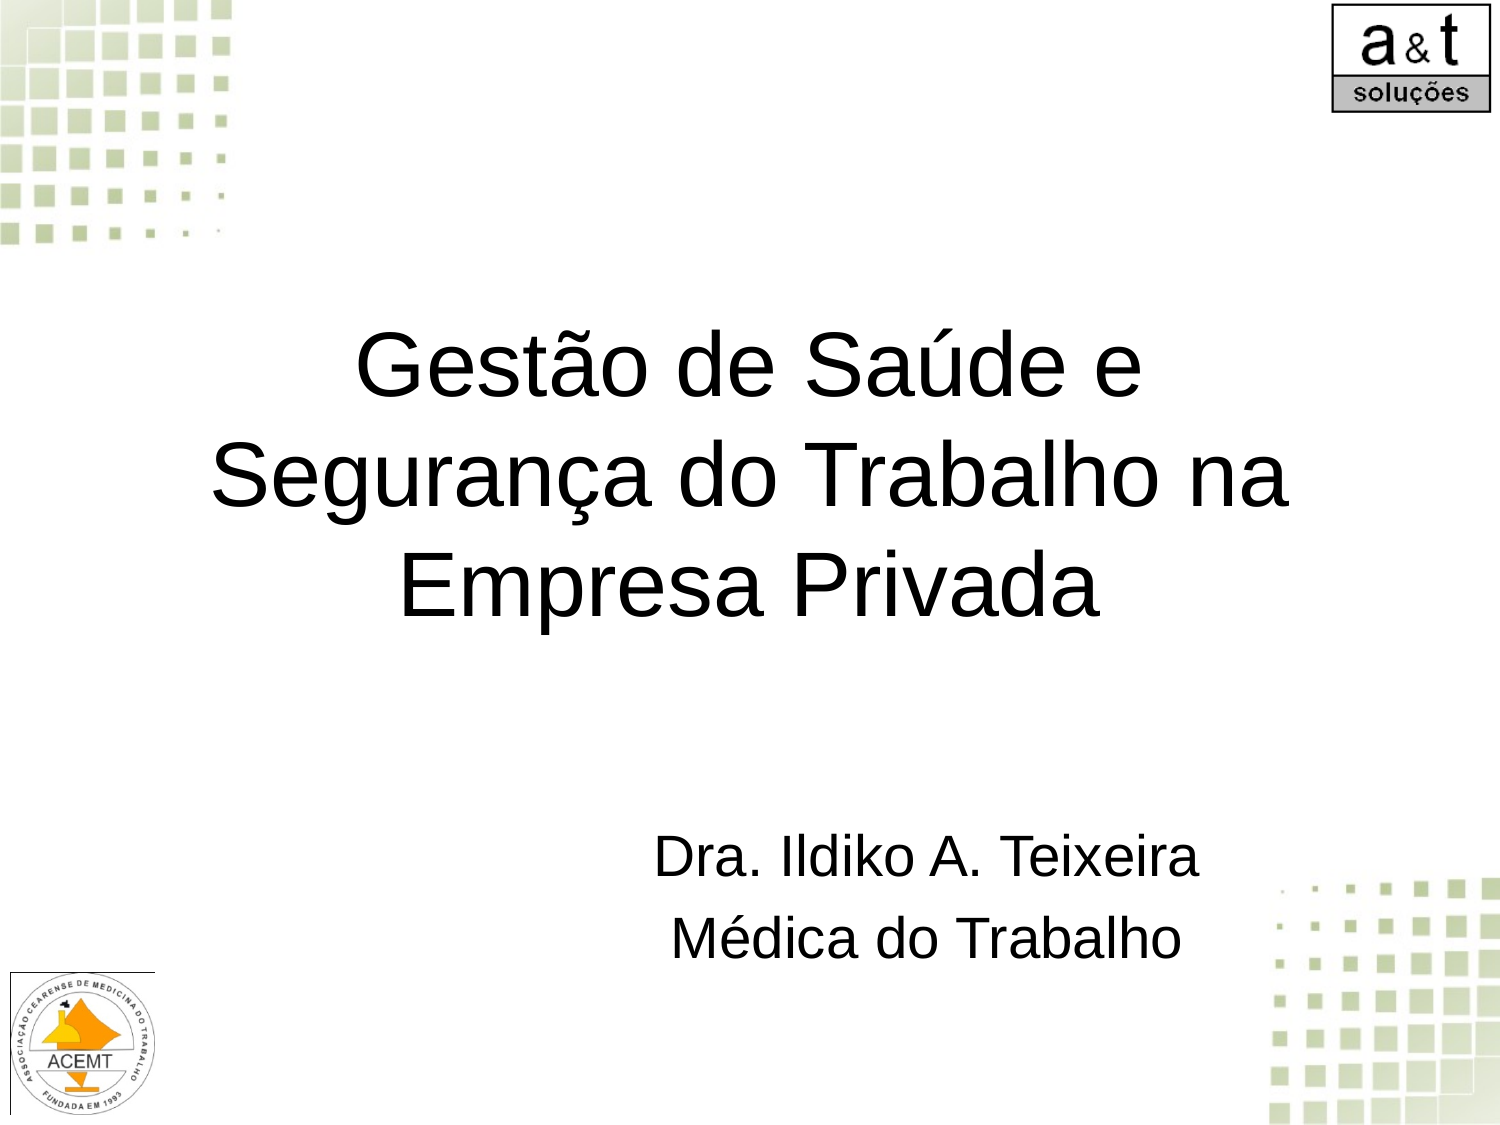

# Gestão de Saúde e Segurança do Trabalho na Empresa Privada
Dra. Ildiko A. Teixeira
Médica do Trabalho